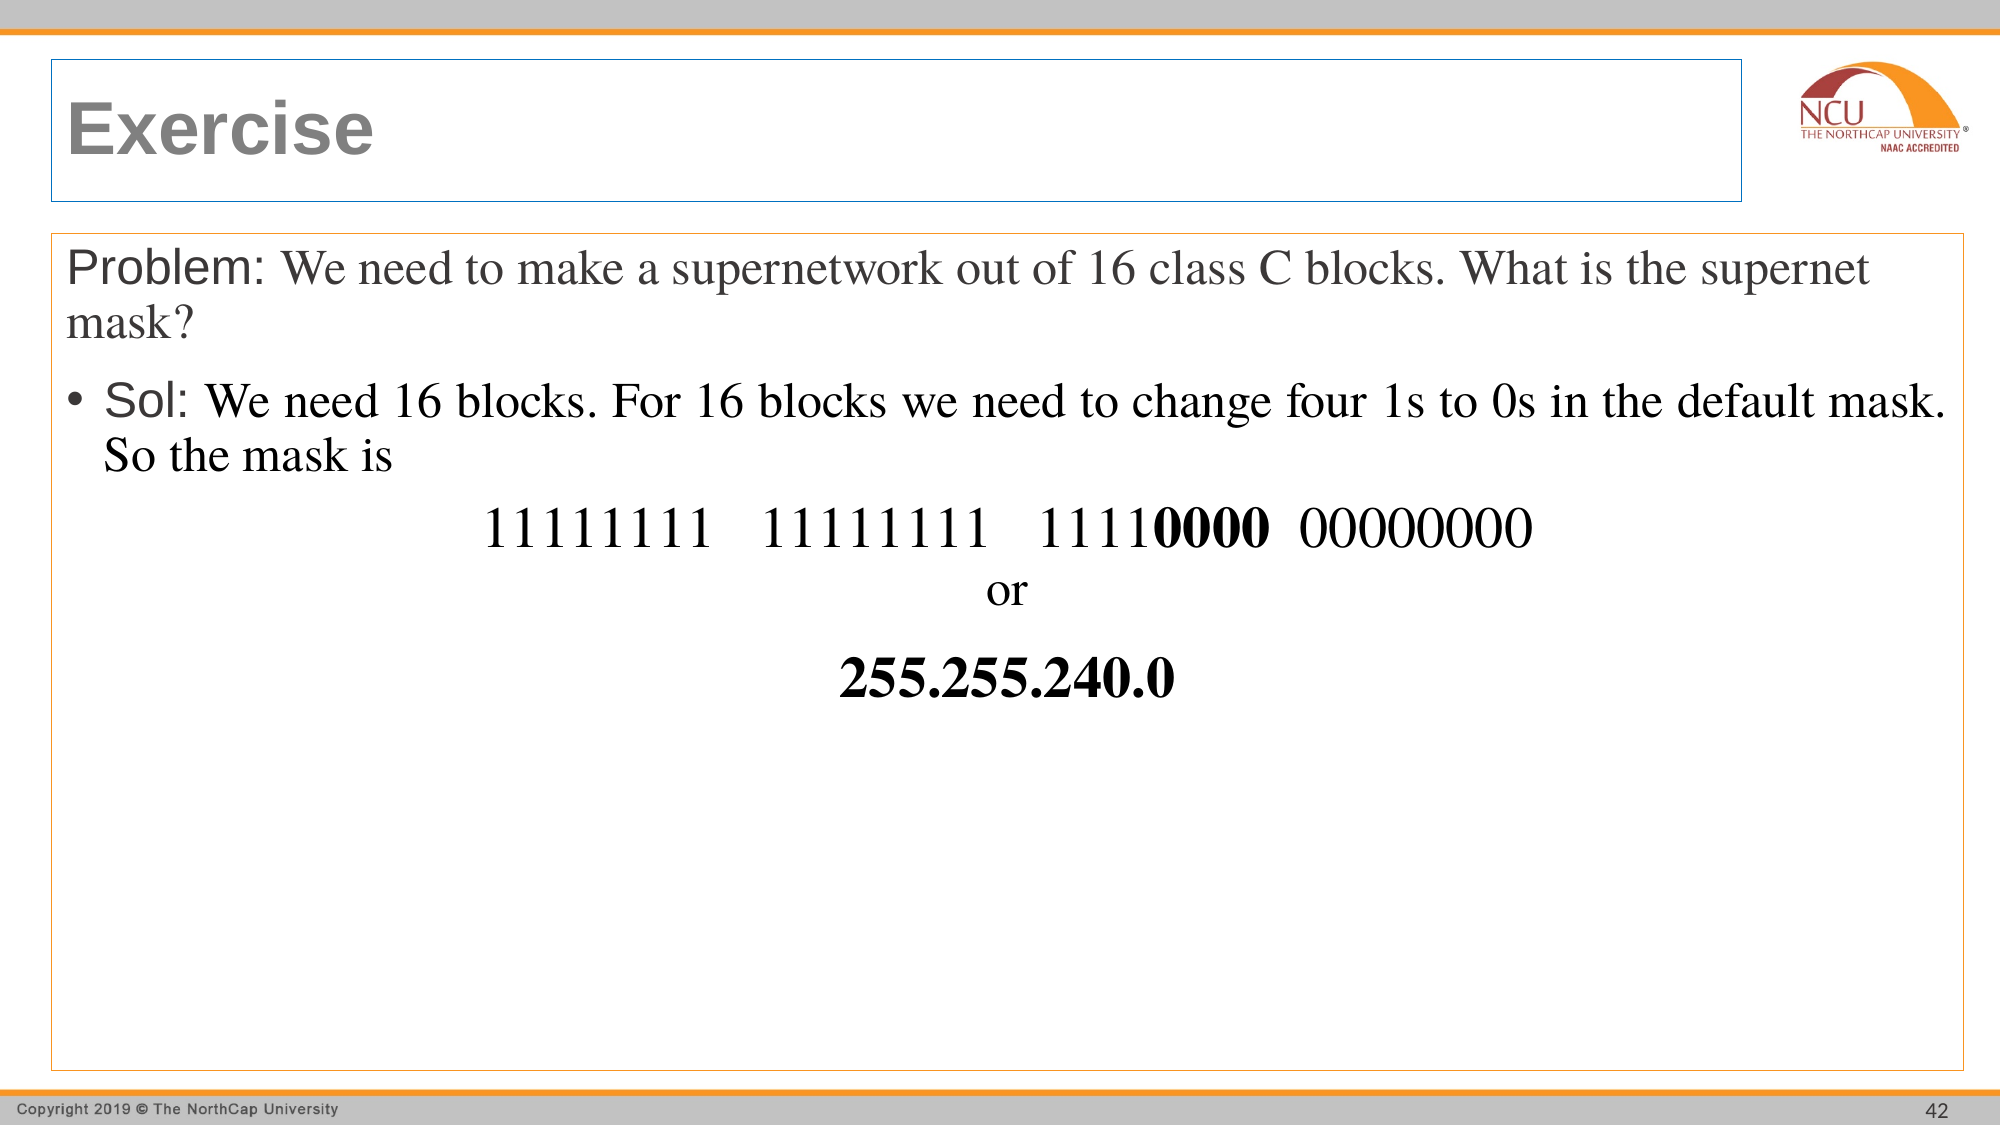

# Exercise
Problem: We need to make a supernetwork out of 16 class C blocks. What is the supernet mask?
Sol: We need 16 blocks. For 16 blocks we need to change four 1s to 0s in the default mask. So the mask is
11111111   11111111   11110000  00000000
or
255.255.240.0
42